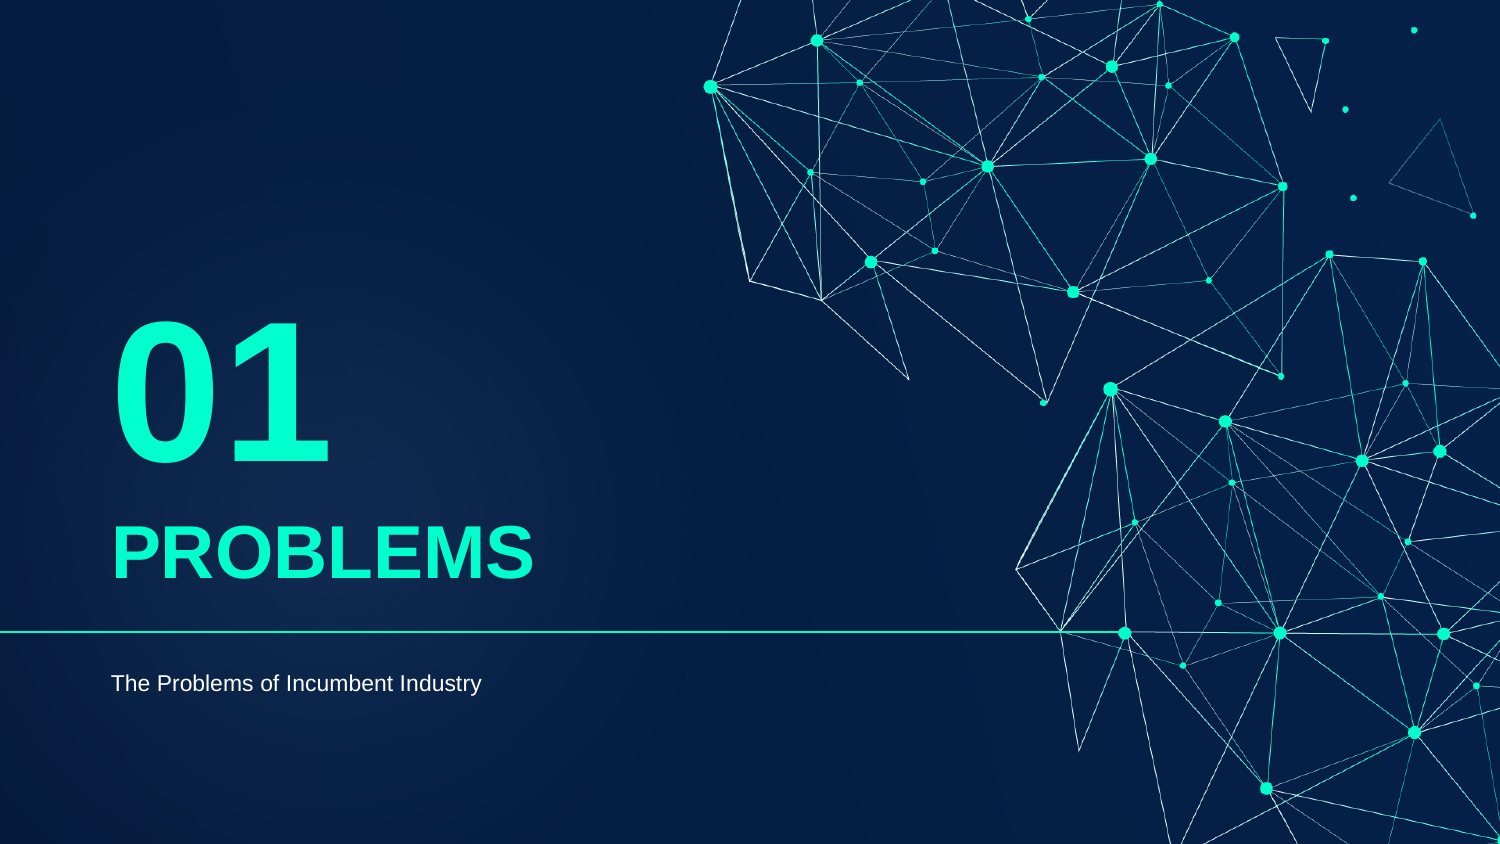

01
# PROBLEMS
The Problems of Incumbent Industry